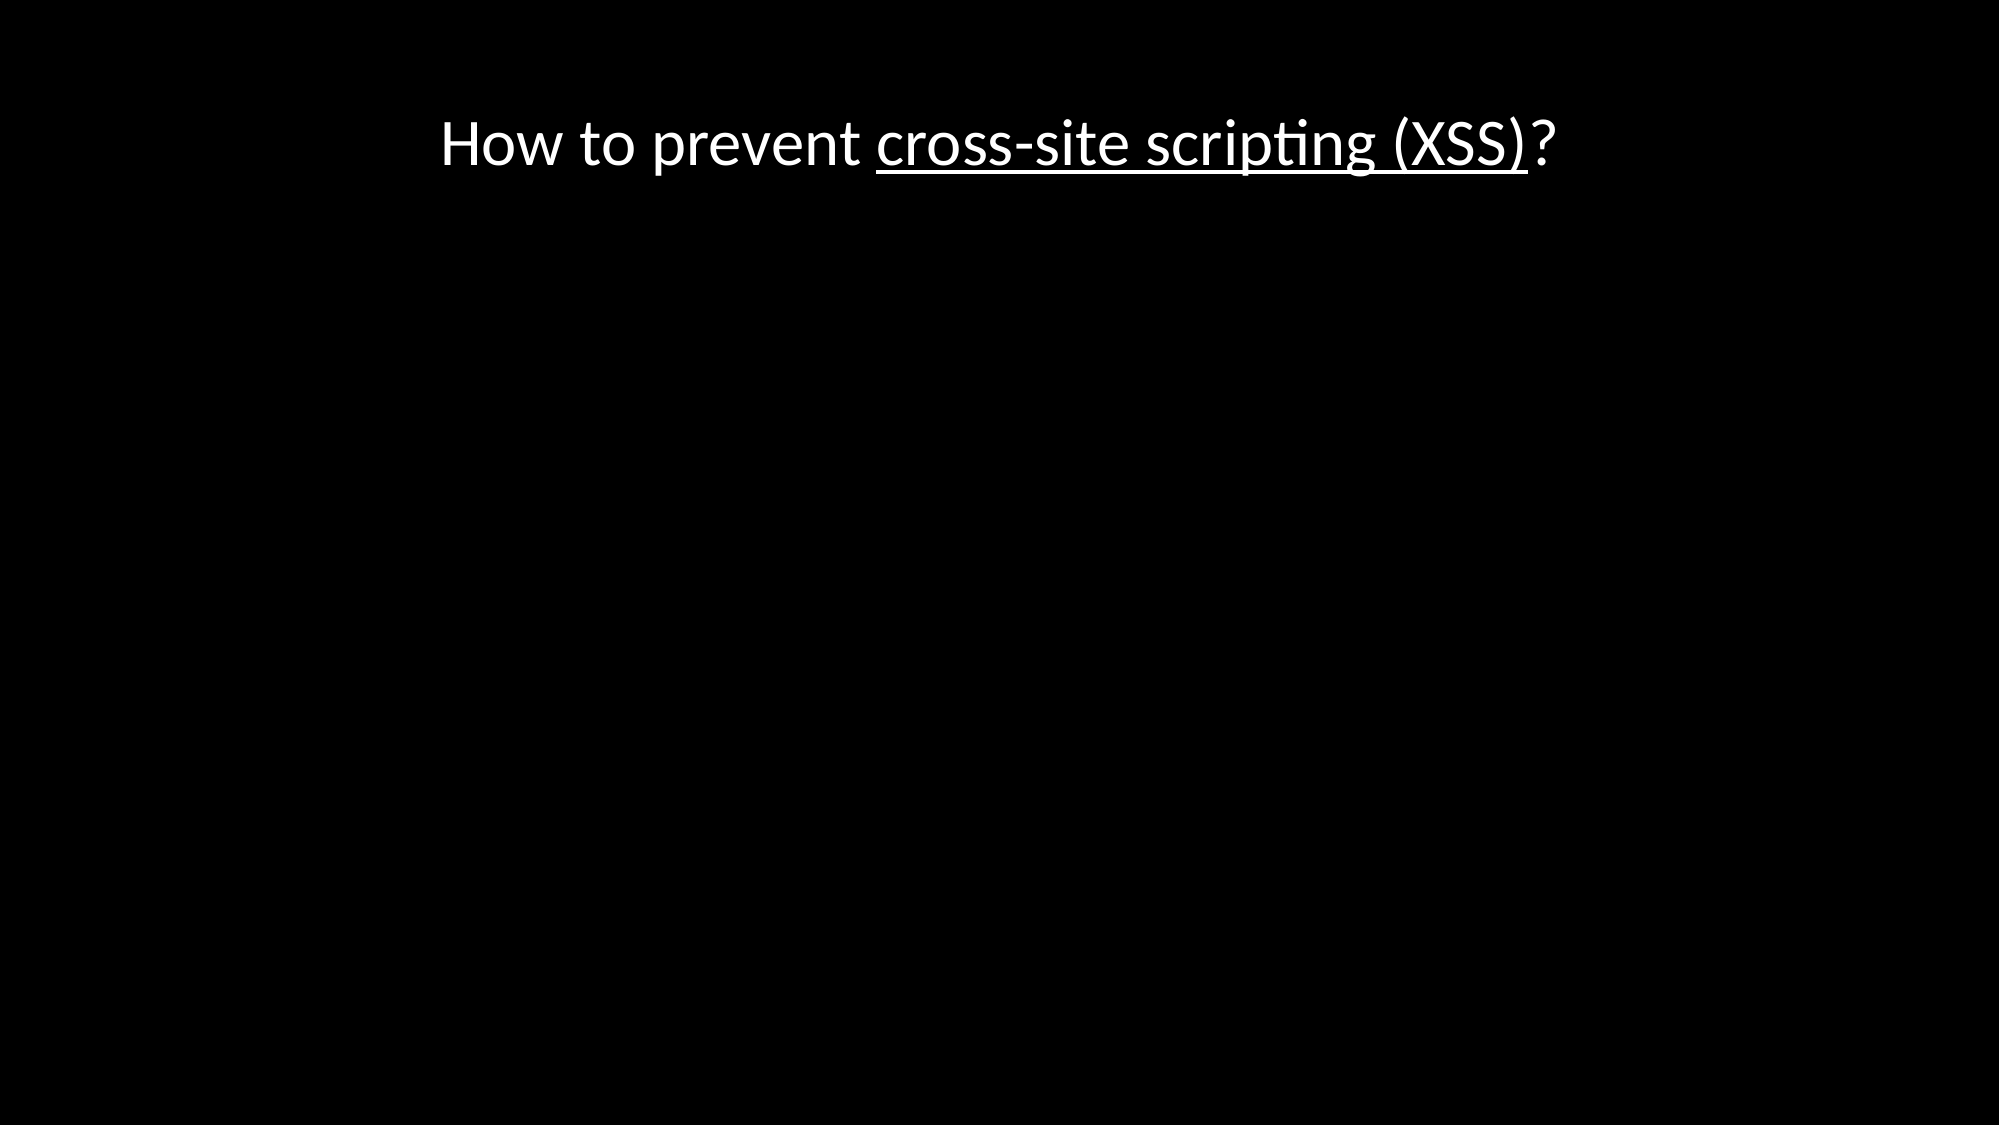

# How to prevent cross-site scripting (XSS)?